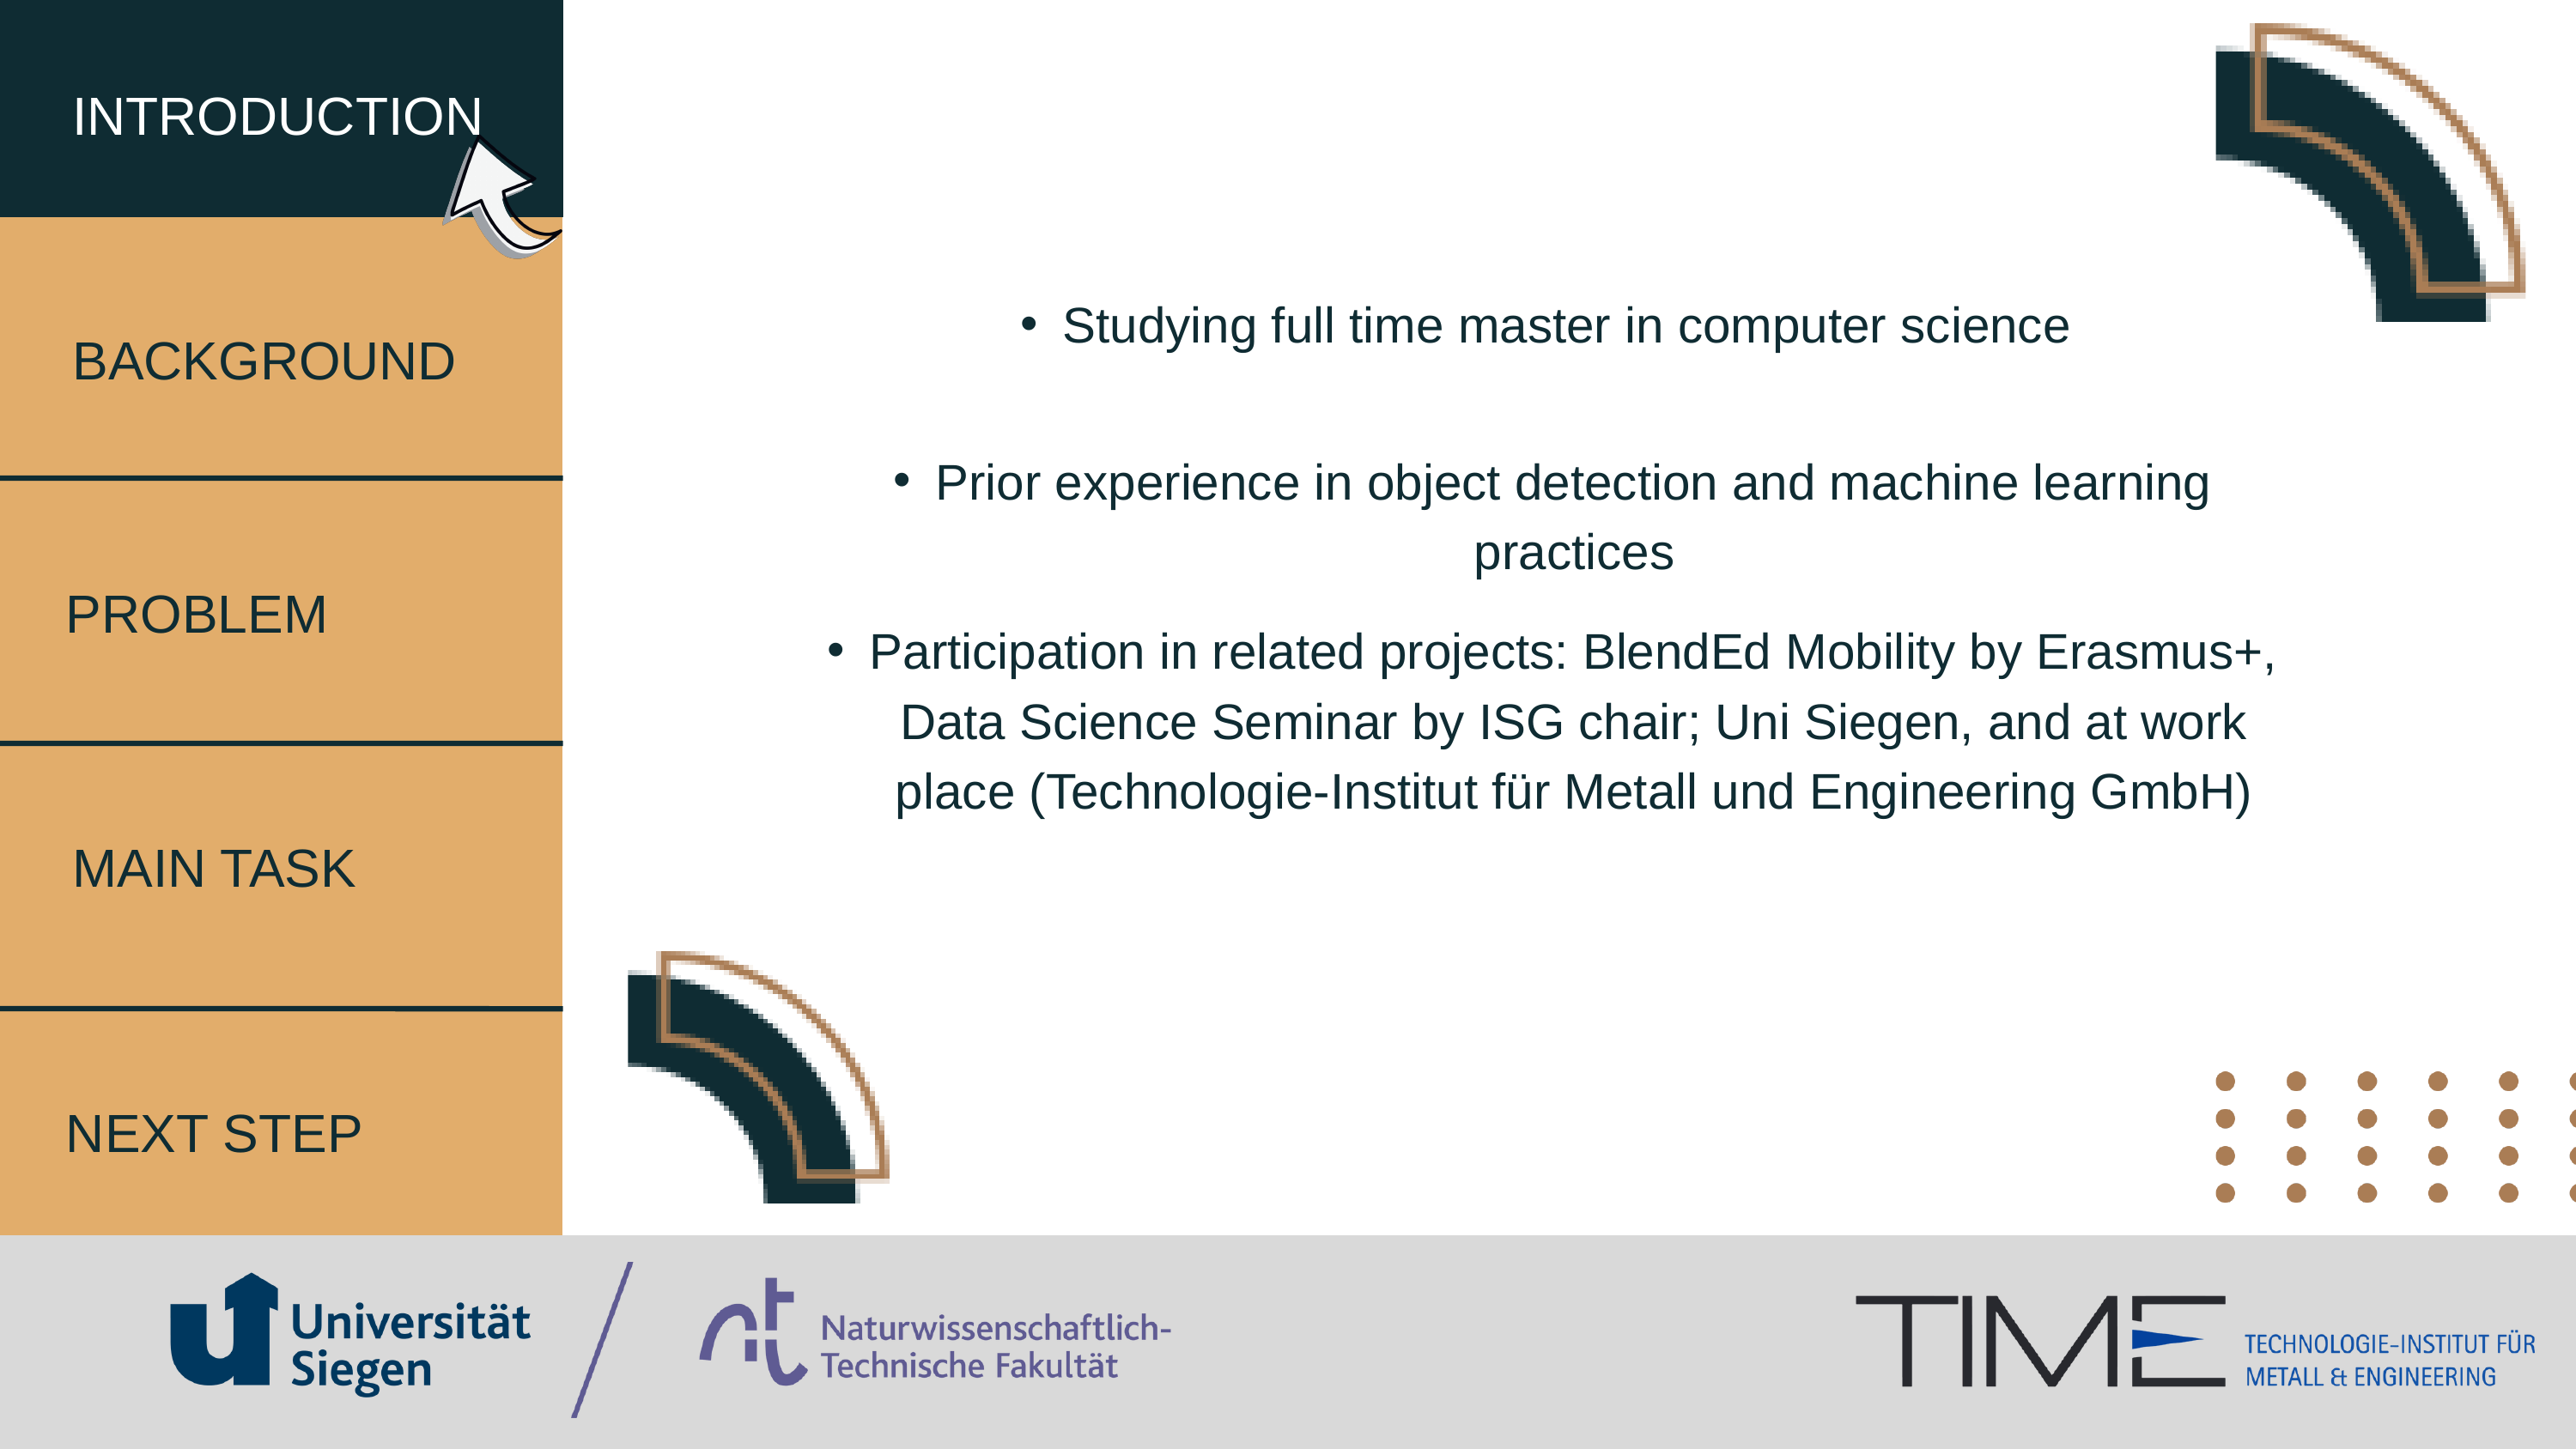

INTRODUCTION

Studying full time master in computer science
BACKGROUND
Prior experience in object detection and machine learning practices

PROBLEM
Participation in related projects: BlendEd Mobility by Erasmus+, Data Science Seminar by ISG chair; Uni Siegen, and at work place (Technologie-Institut für Metall und Engineering GmbH)

MAIN TASK

NEXT STEP